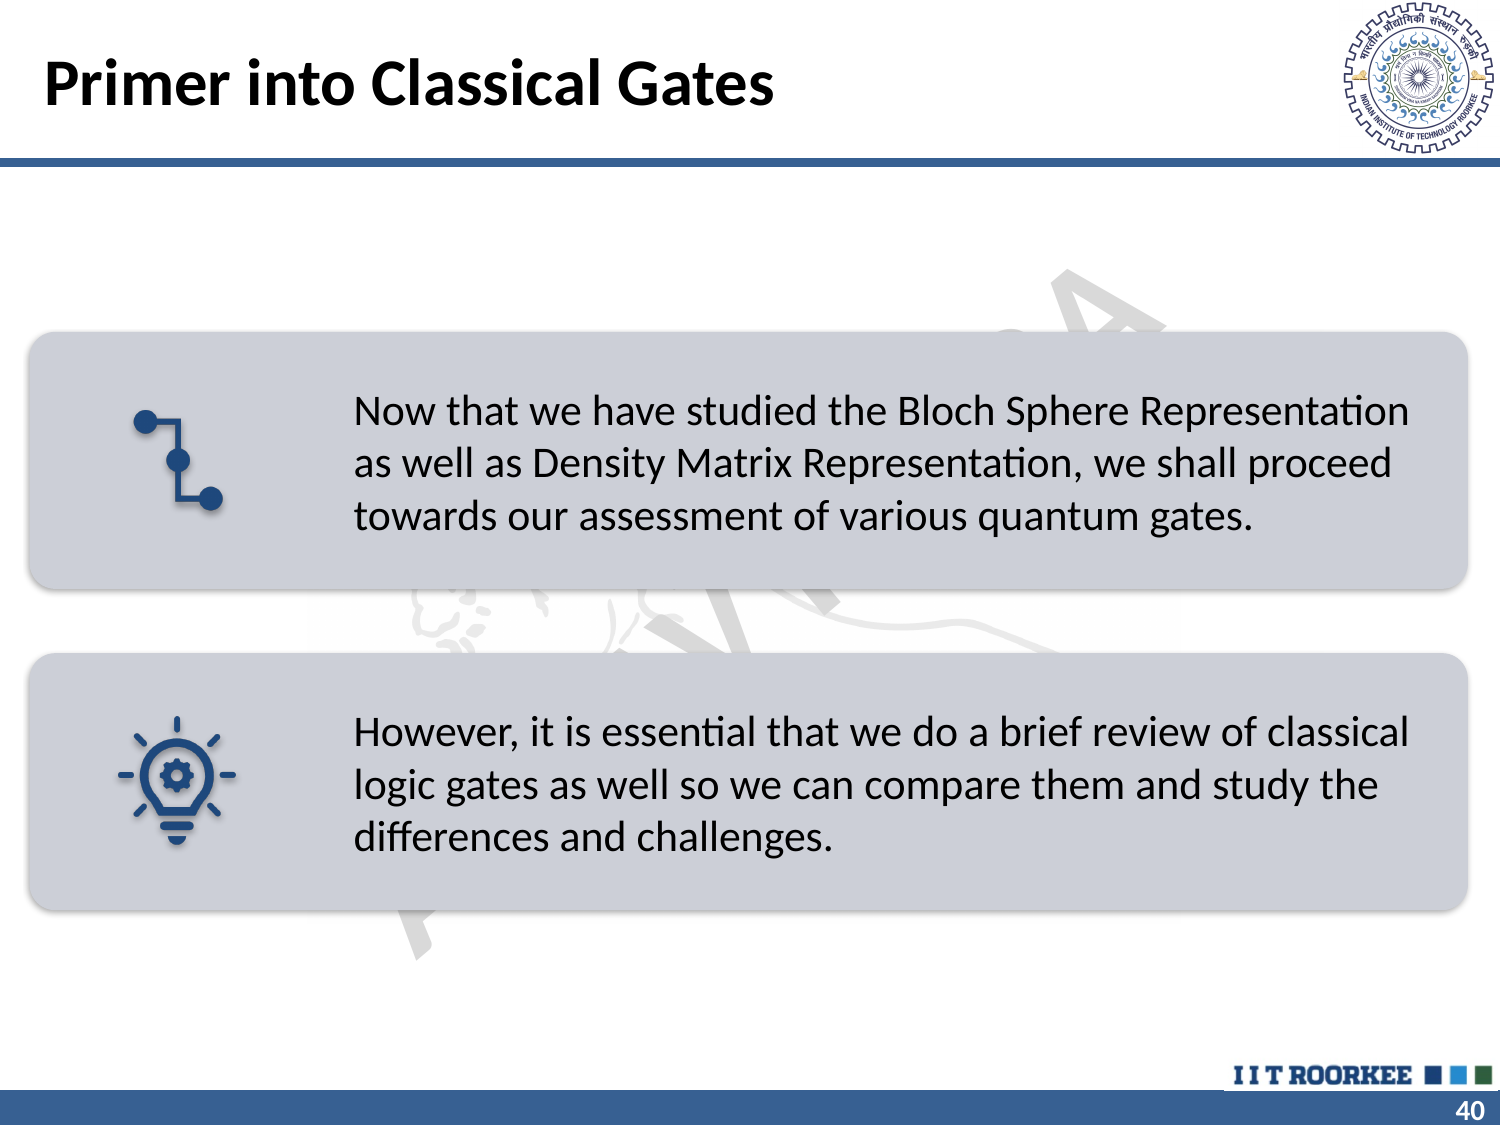

# Primer into Classical Gates
Now that we have studied the Bloch Sphere Representation as well as Density Matrix Representation, we shall proceed towards our assessment of various quantum gates.
However, it is essential that we do a brief review of classical logic gates as well so we can compare them and study the differences and challenges.